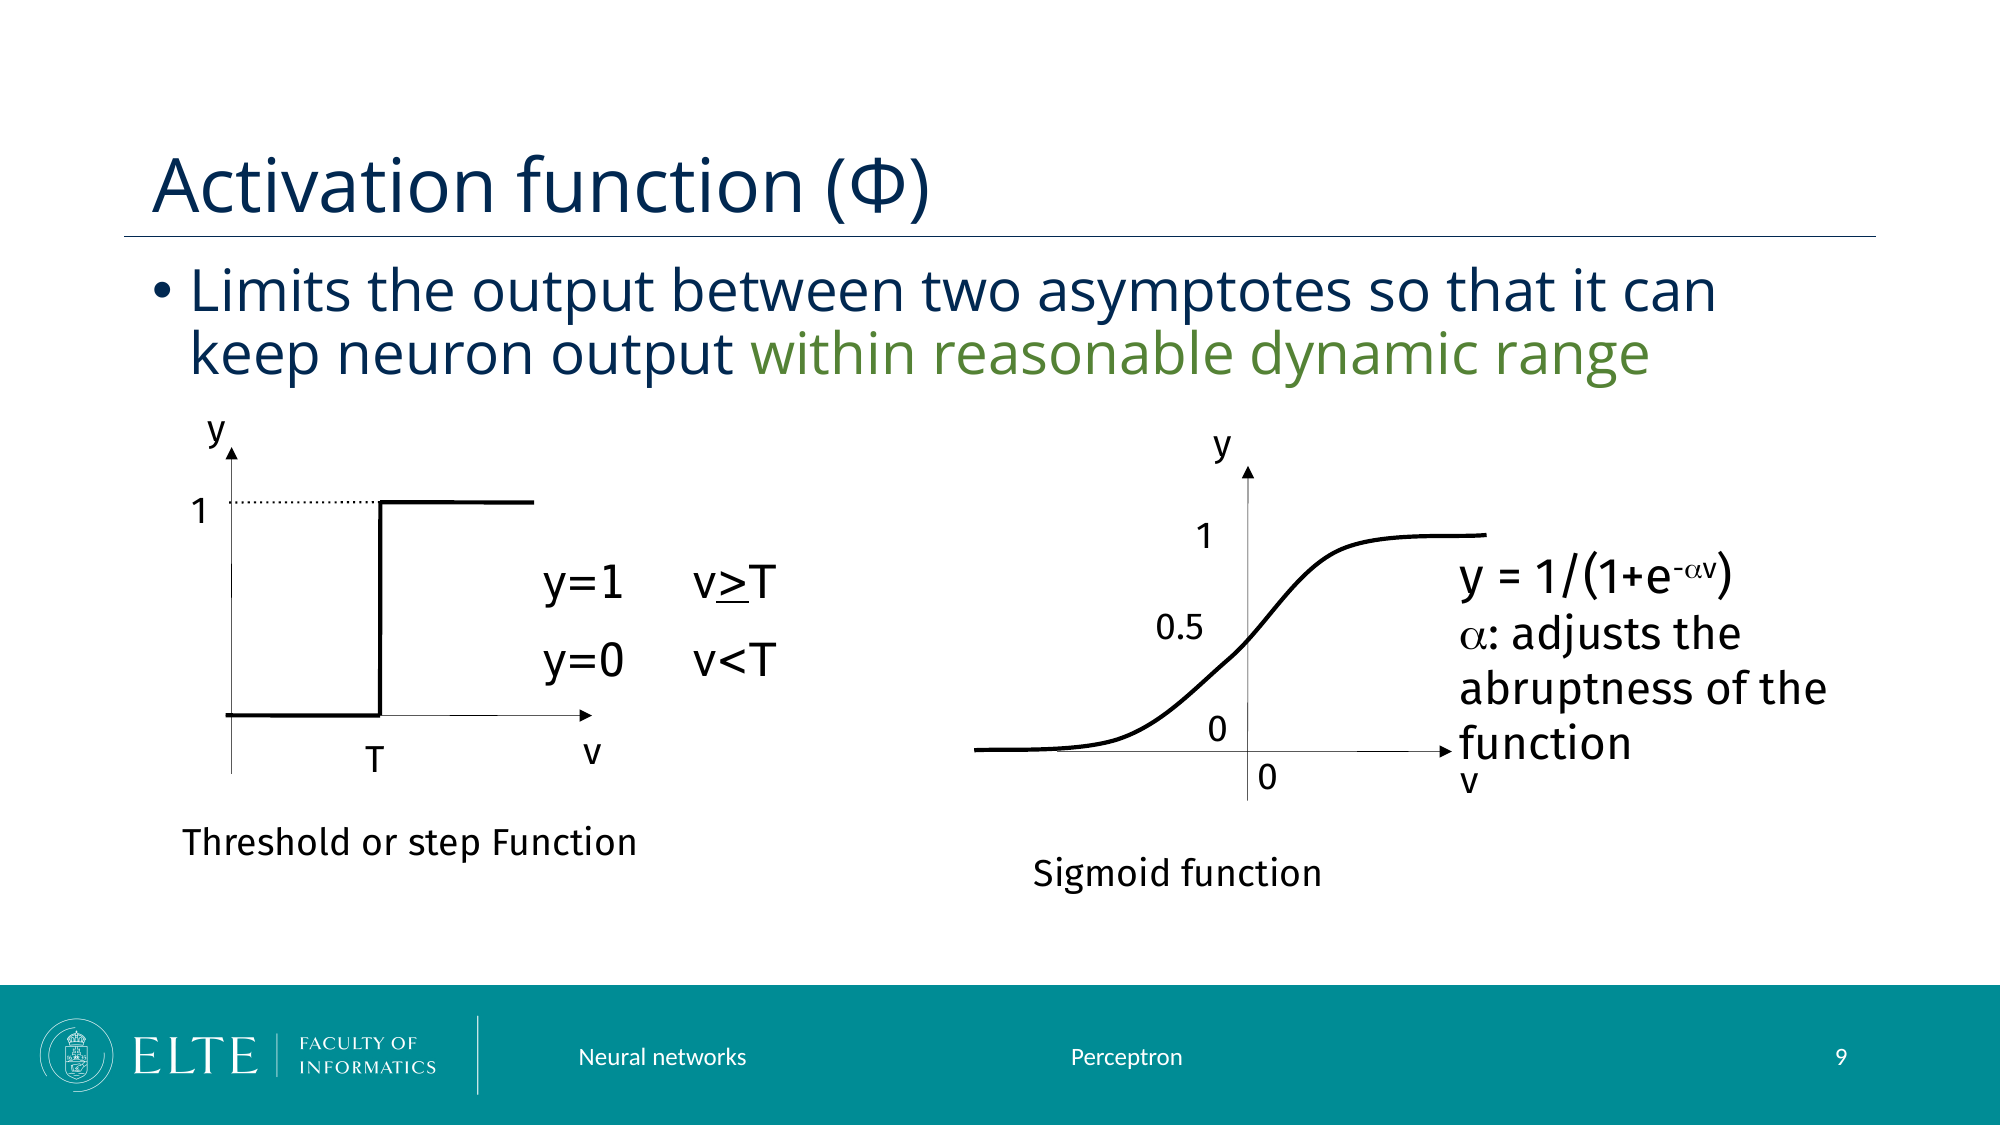

# Activation function (Φ)
Limits the output between two asymptotes so that it can keep neuron output within reasonable dynamic range
y

1

y=1	v>T
y=0	v<T

v
T
Threshold or step Function
y

1
y = 1/(1+e-αv)
α: adjusts the abruptness of the function

0.5
0
0
v

Sigmoid function
Neural networks
Perceptron
9